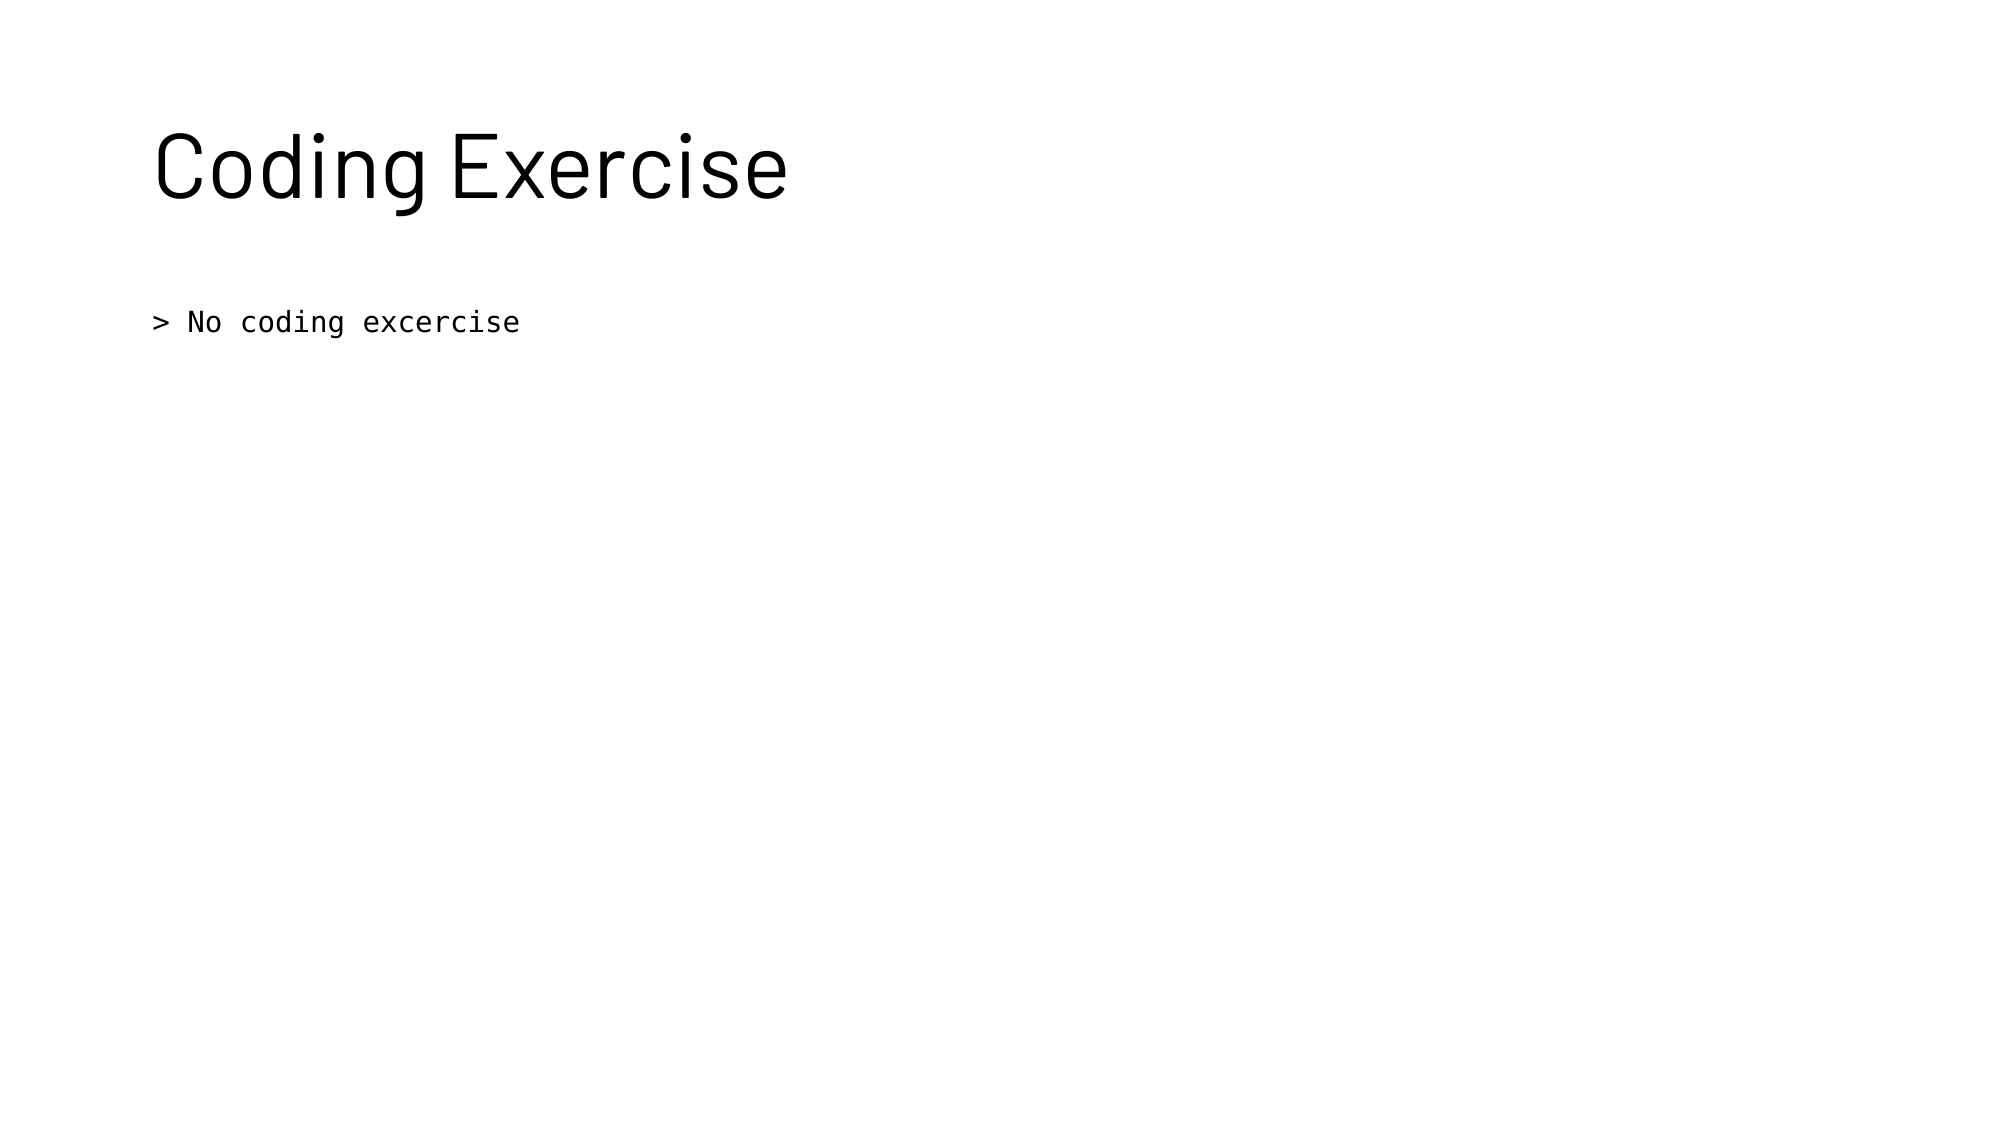

# Coding Exercise
> No coding excercise